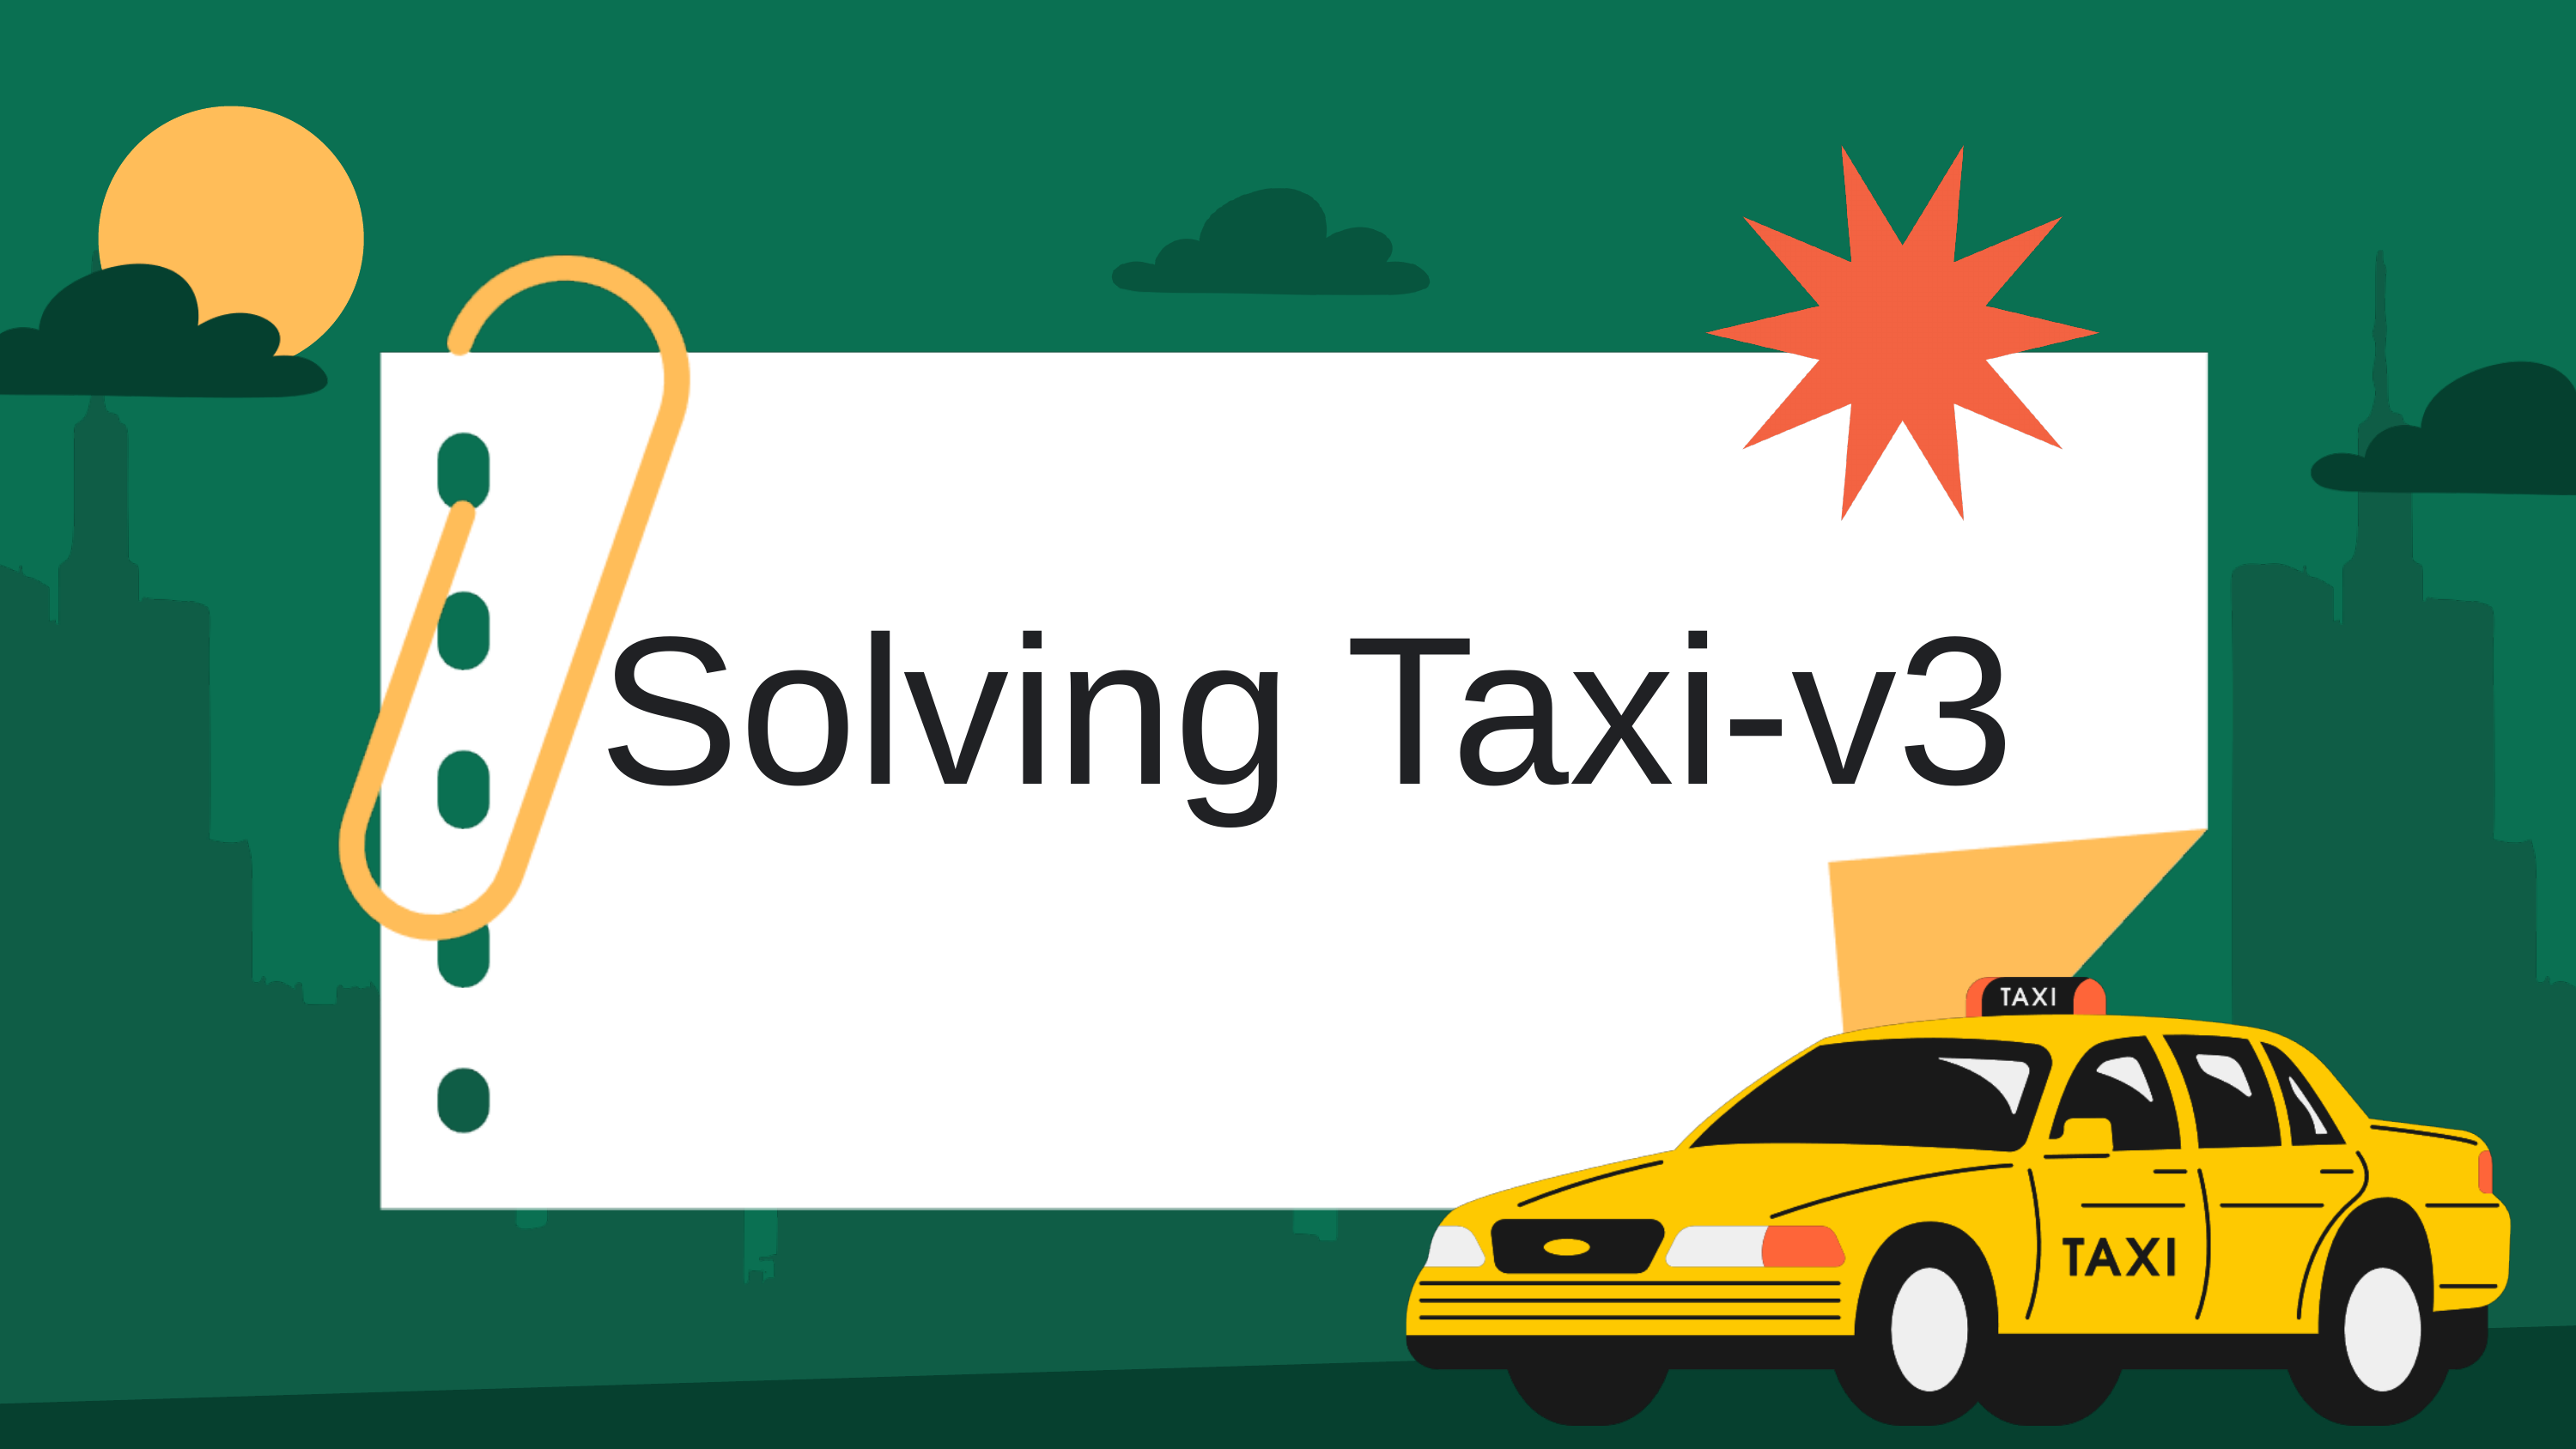

Solving Taxi-v3
by Dilara Özdil
and Yuliya Martyniuk